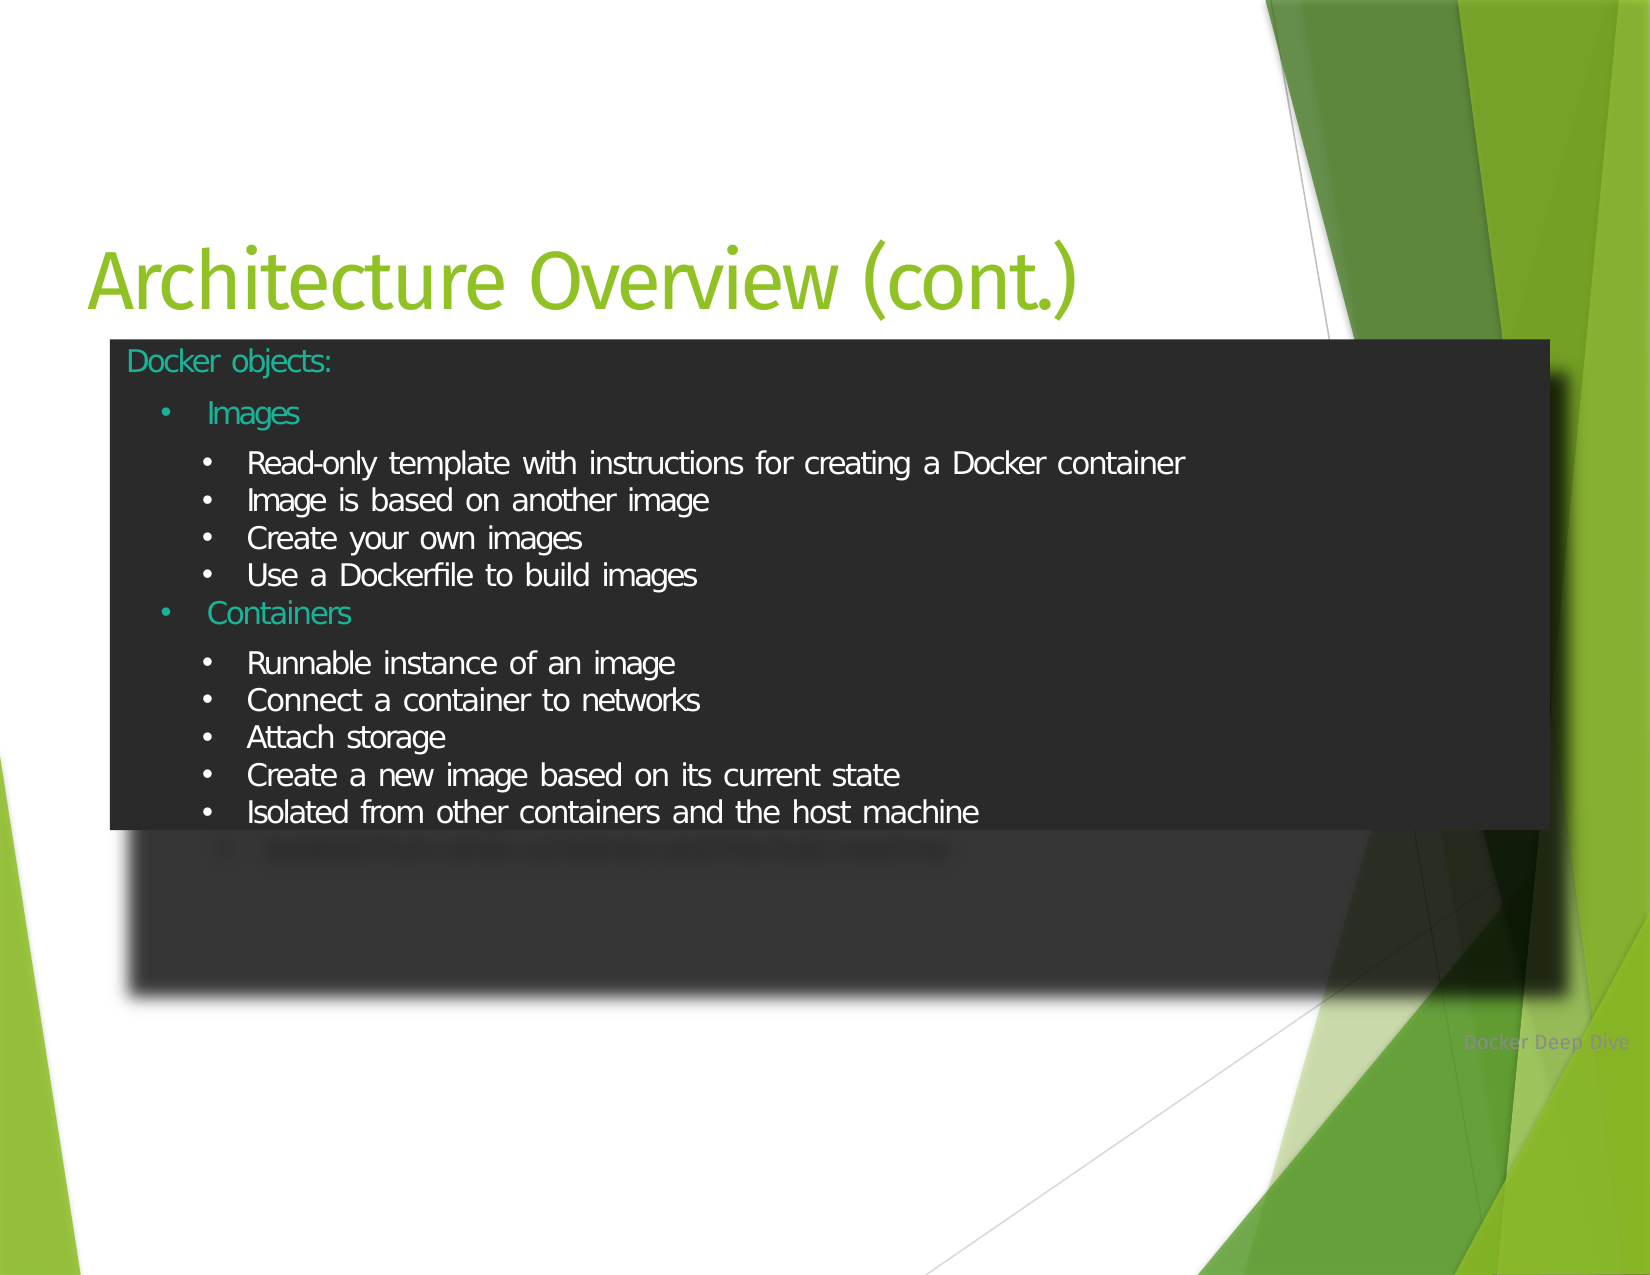

# Architecture Overview (cont.)
Docker objects:
Images
Read-only template with instructions for creating a Docker container
Image is based on another image
Create your own images
Use a Dockerfile to build images
Containers
Runnable instance of an image
Connect a container to networks
Attach storage
Create a new image based on its current state
Isolated from other containers and the host machine

Docker Deep Dive